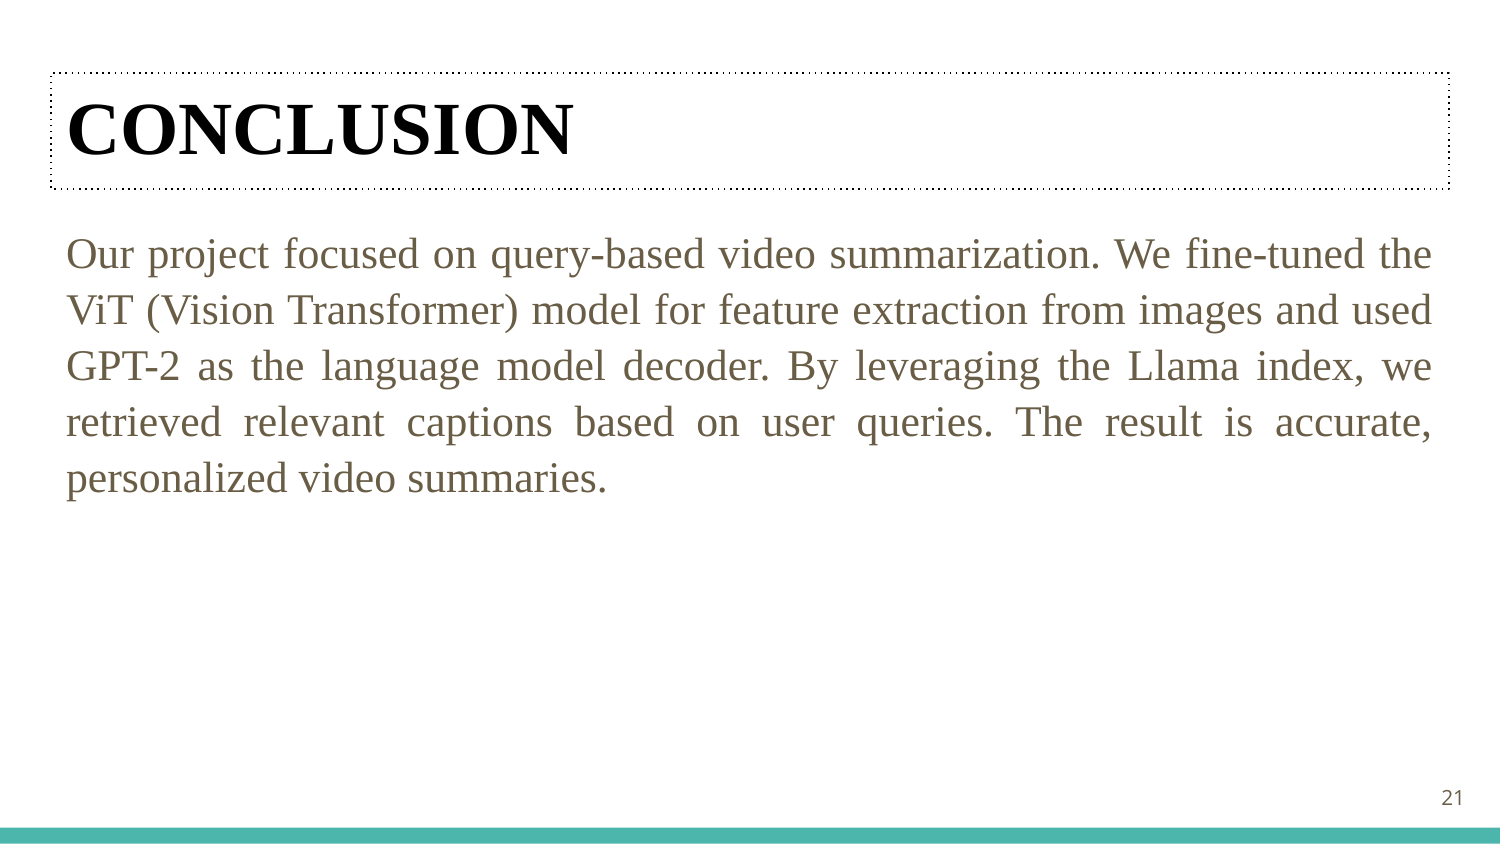

# CONCLUSION
Our project focused on query-based video summarization. We fine-tuned the ViT (Vision Transformer) model for feature extraction from images and used GPT-2 as the language model decoder. By leveraging the Llama index, we retrieved relevant captions based on user queries. The result is accurate, personalized video summaries.
21